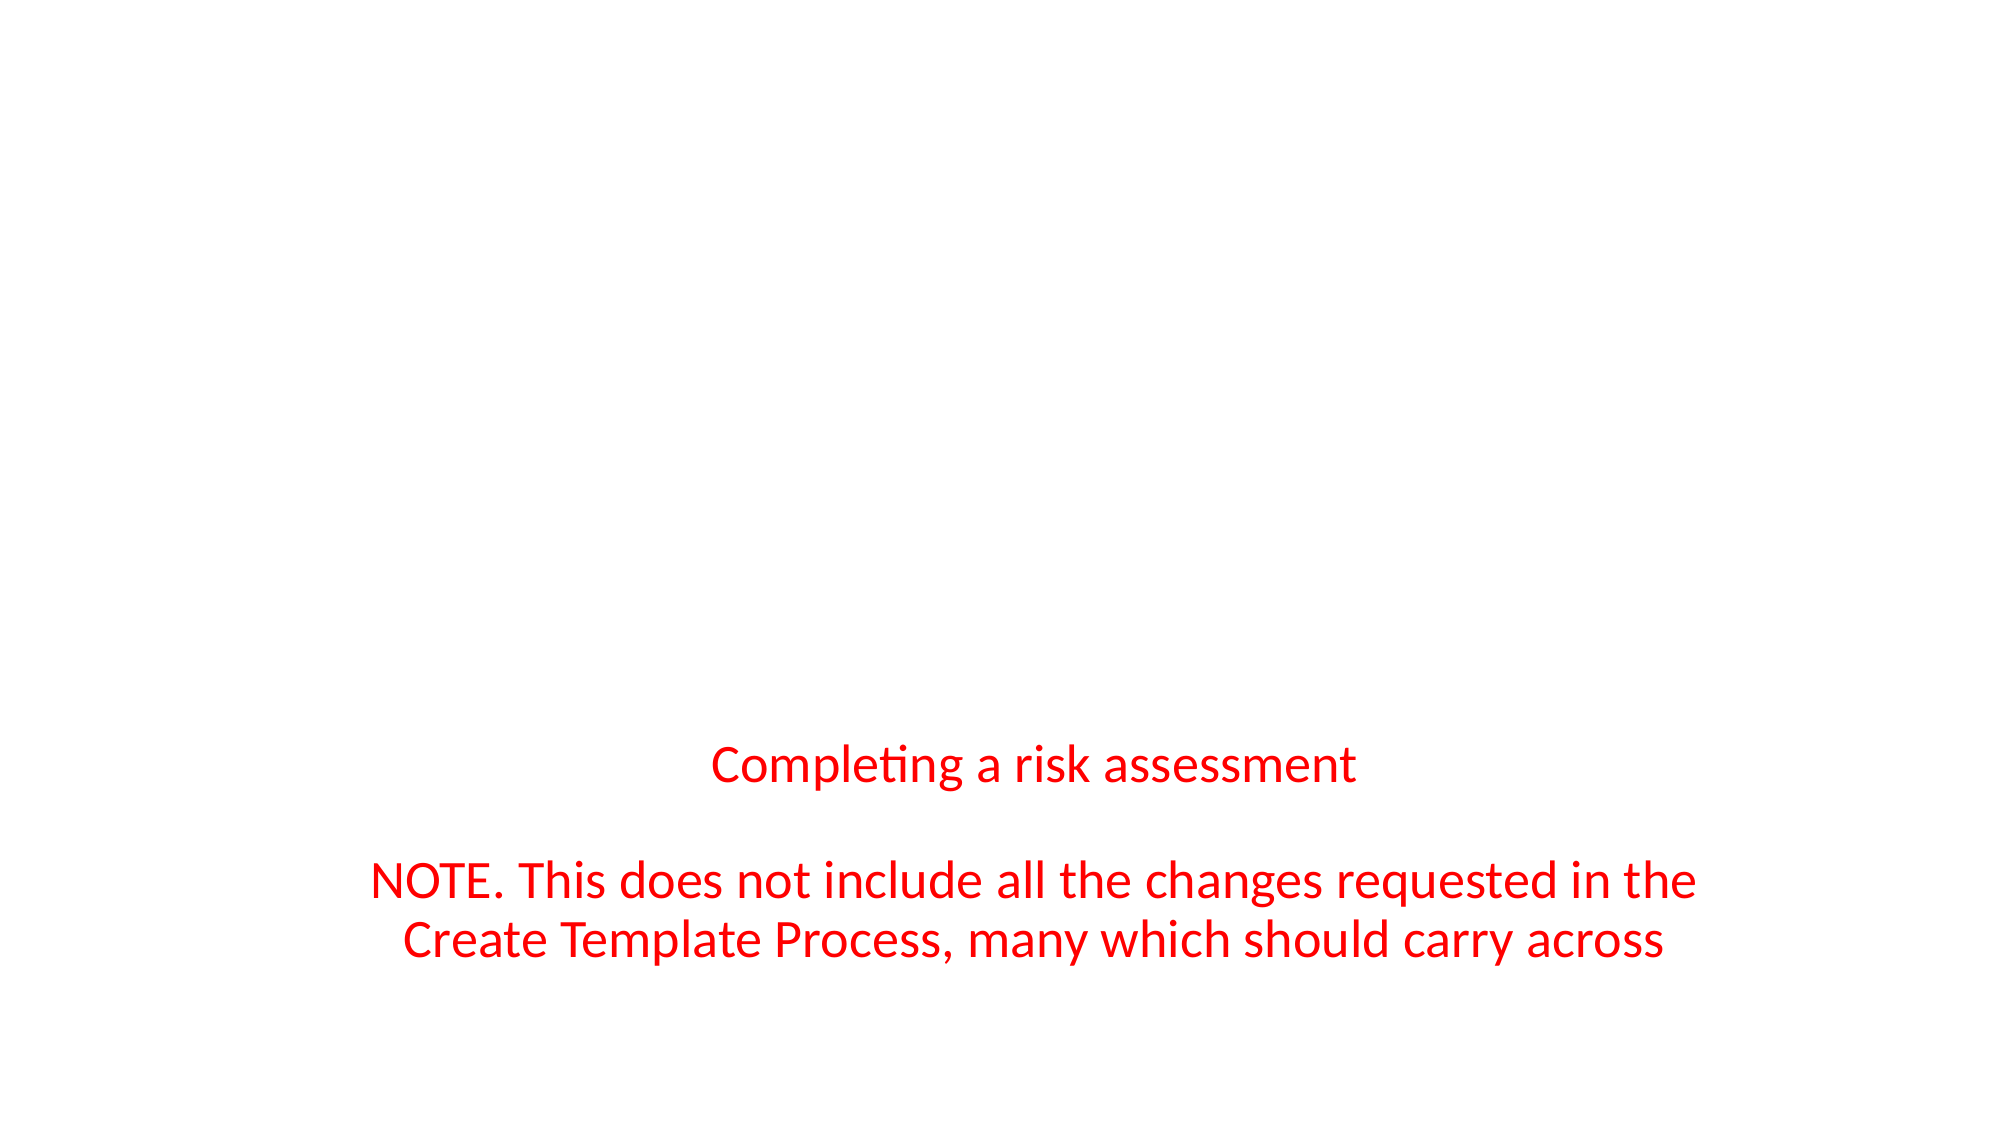

# Completing a risk assessment

NOTE. This does not include all the changes requested in the Create Template Process, many which should carry across